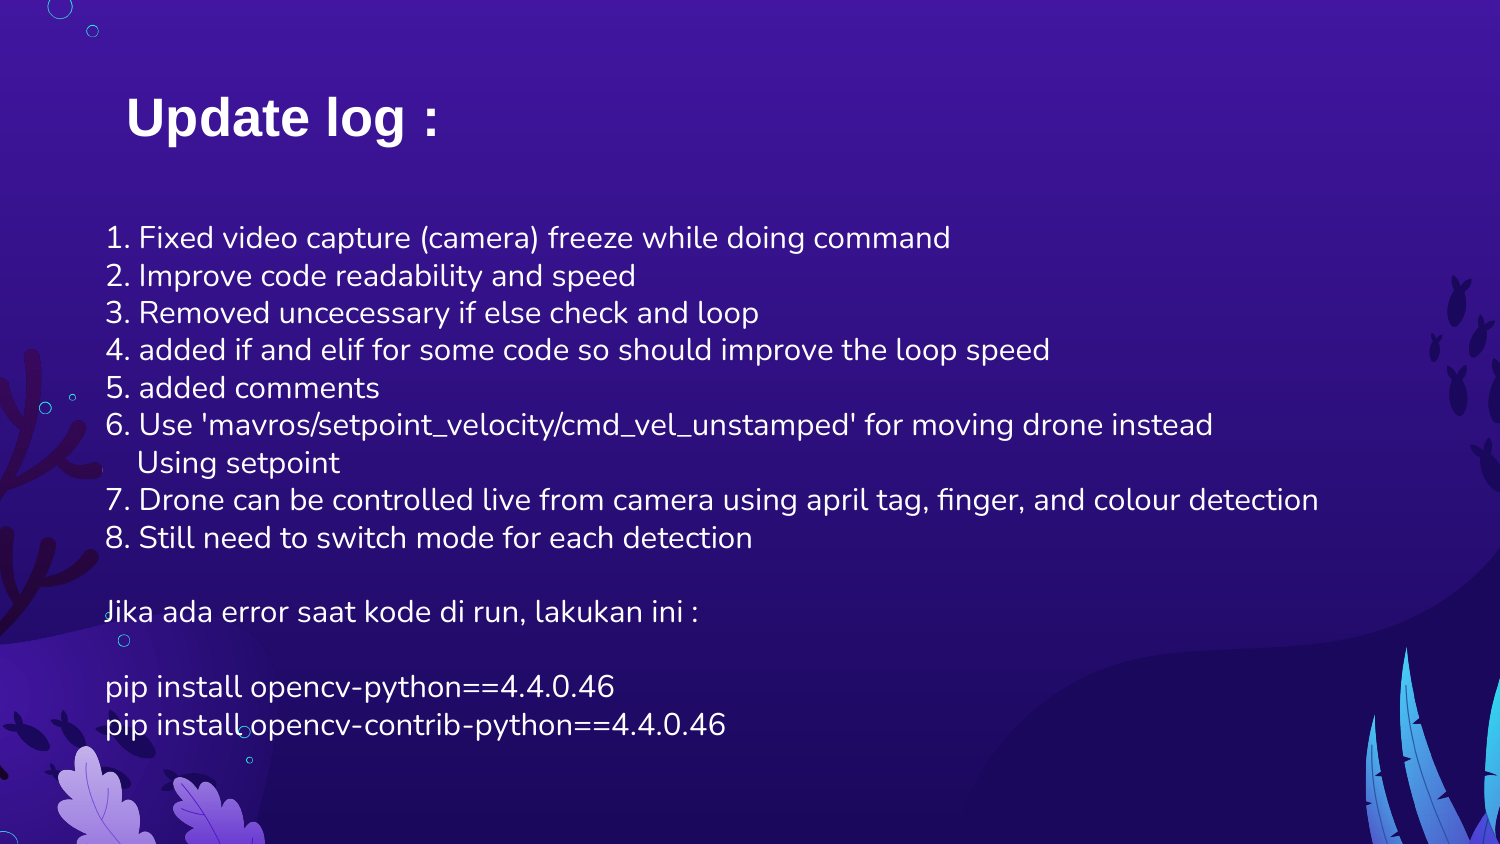

Update log :

1. Fixed video capture (camera) freeze while doing command
2. Improve code readability and speed
3. Removed uncecessary if else check and loop
4. added if and elif for some code so should improve the loop speed
5. added comments
6. Use 'mavros/setpoint_velocity/cmd_vel_unstamped' for moving drone instead
    Using setpoint
7. Drone can be controlled live from camera using april tag, finger, and colour detection
8. Still need to switch mode for each detection

Jika ada error saat kode di run, lakukan ini :

pip install opencv-python==4.4.0.46
pip install opencv-contrib-python==4.4.0.46